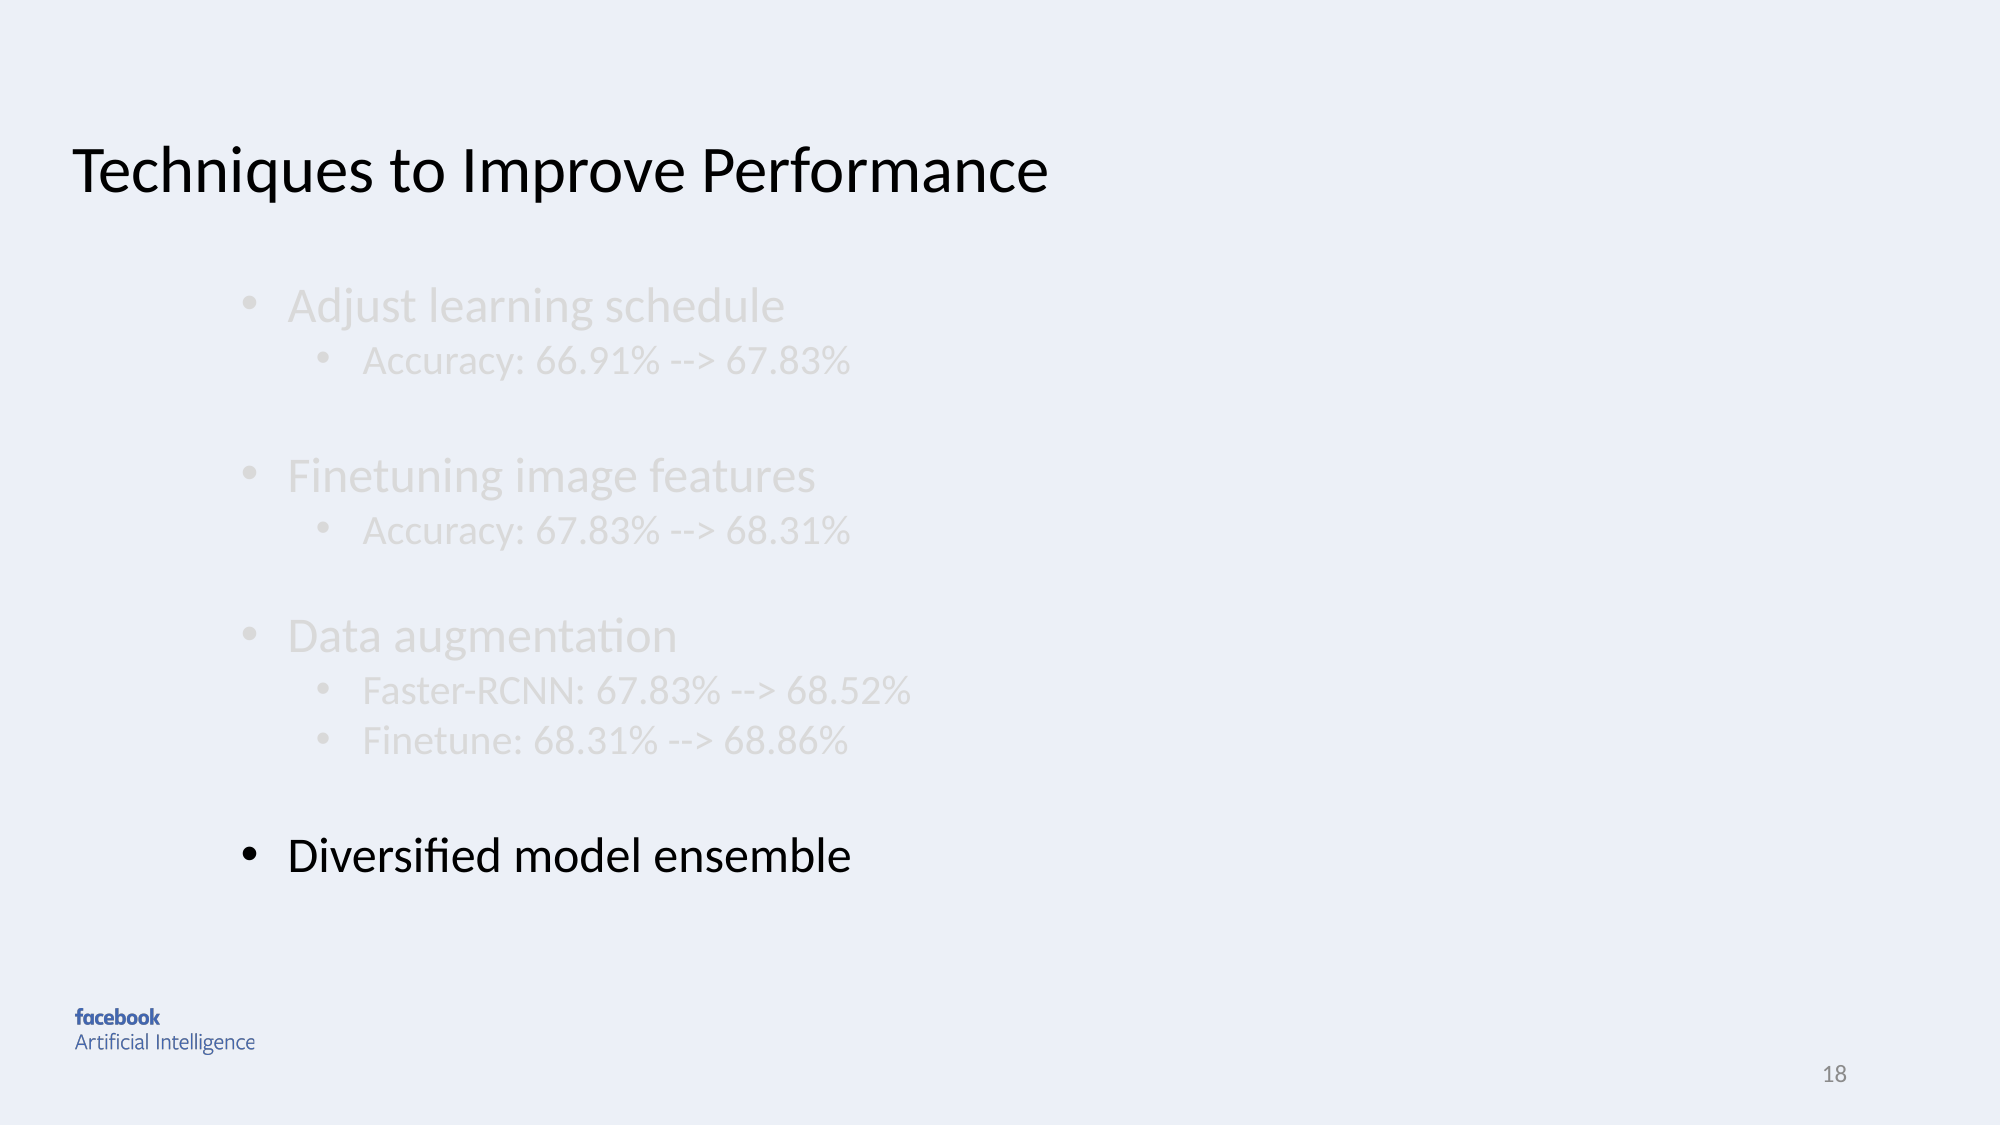

Techniques to Improve Performance
Adjust learning schedule
Accuracy: 66.91% --> 67.83%

Finetuning image features
Accuracy: 67.83% --> 68.31%

Data augmentation
Faster-RCNN: 67.83% --> 68.52%
Finetune: 68.31% --> 68.86%

Diversified model ensemble

18